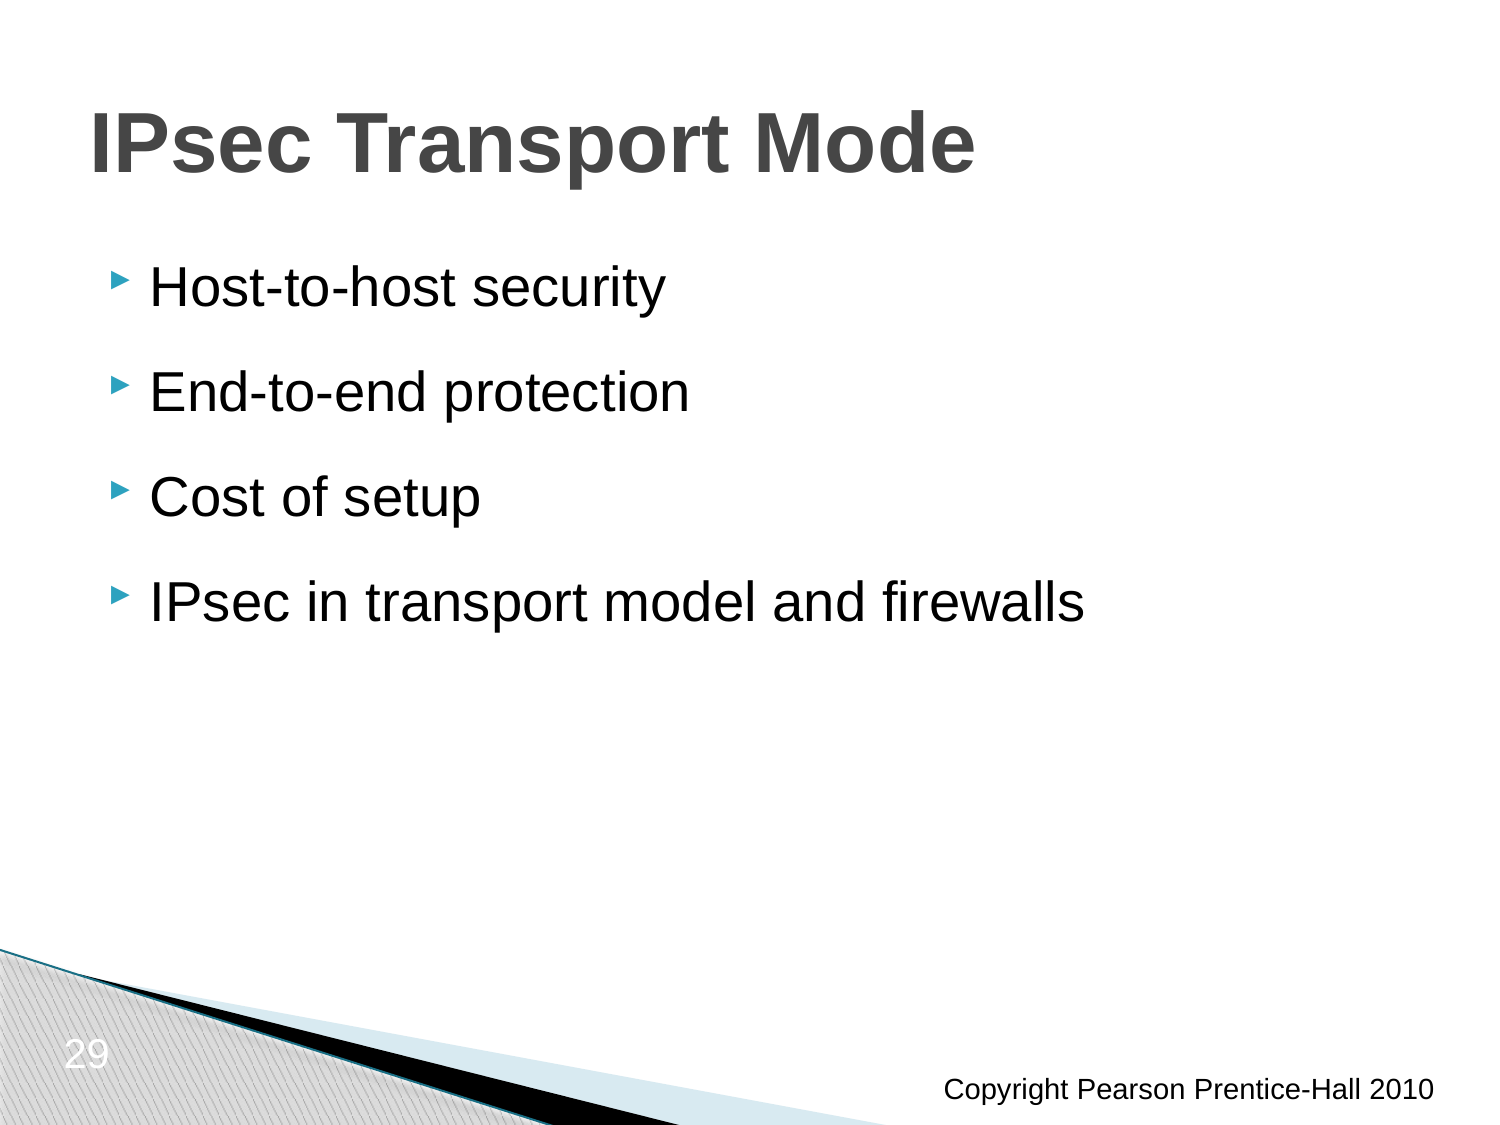

# IPsec Transport Mode
Host-to-host security
End-to-end protection
Cost of setup
IPsec in transport model and firewalls
29
Copyright Pearson Prentice-Hall 2010